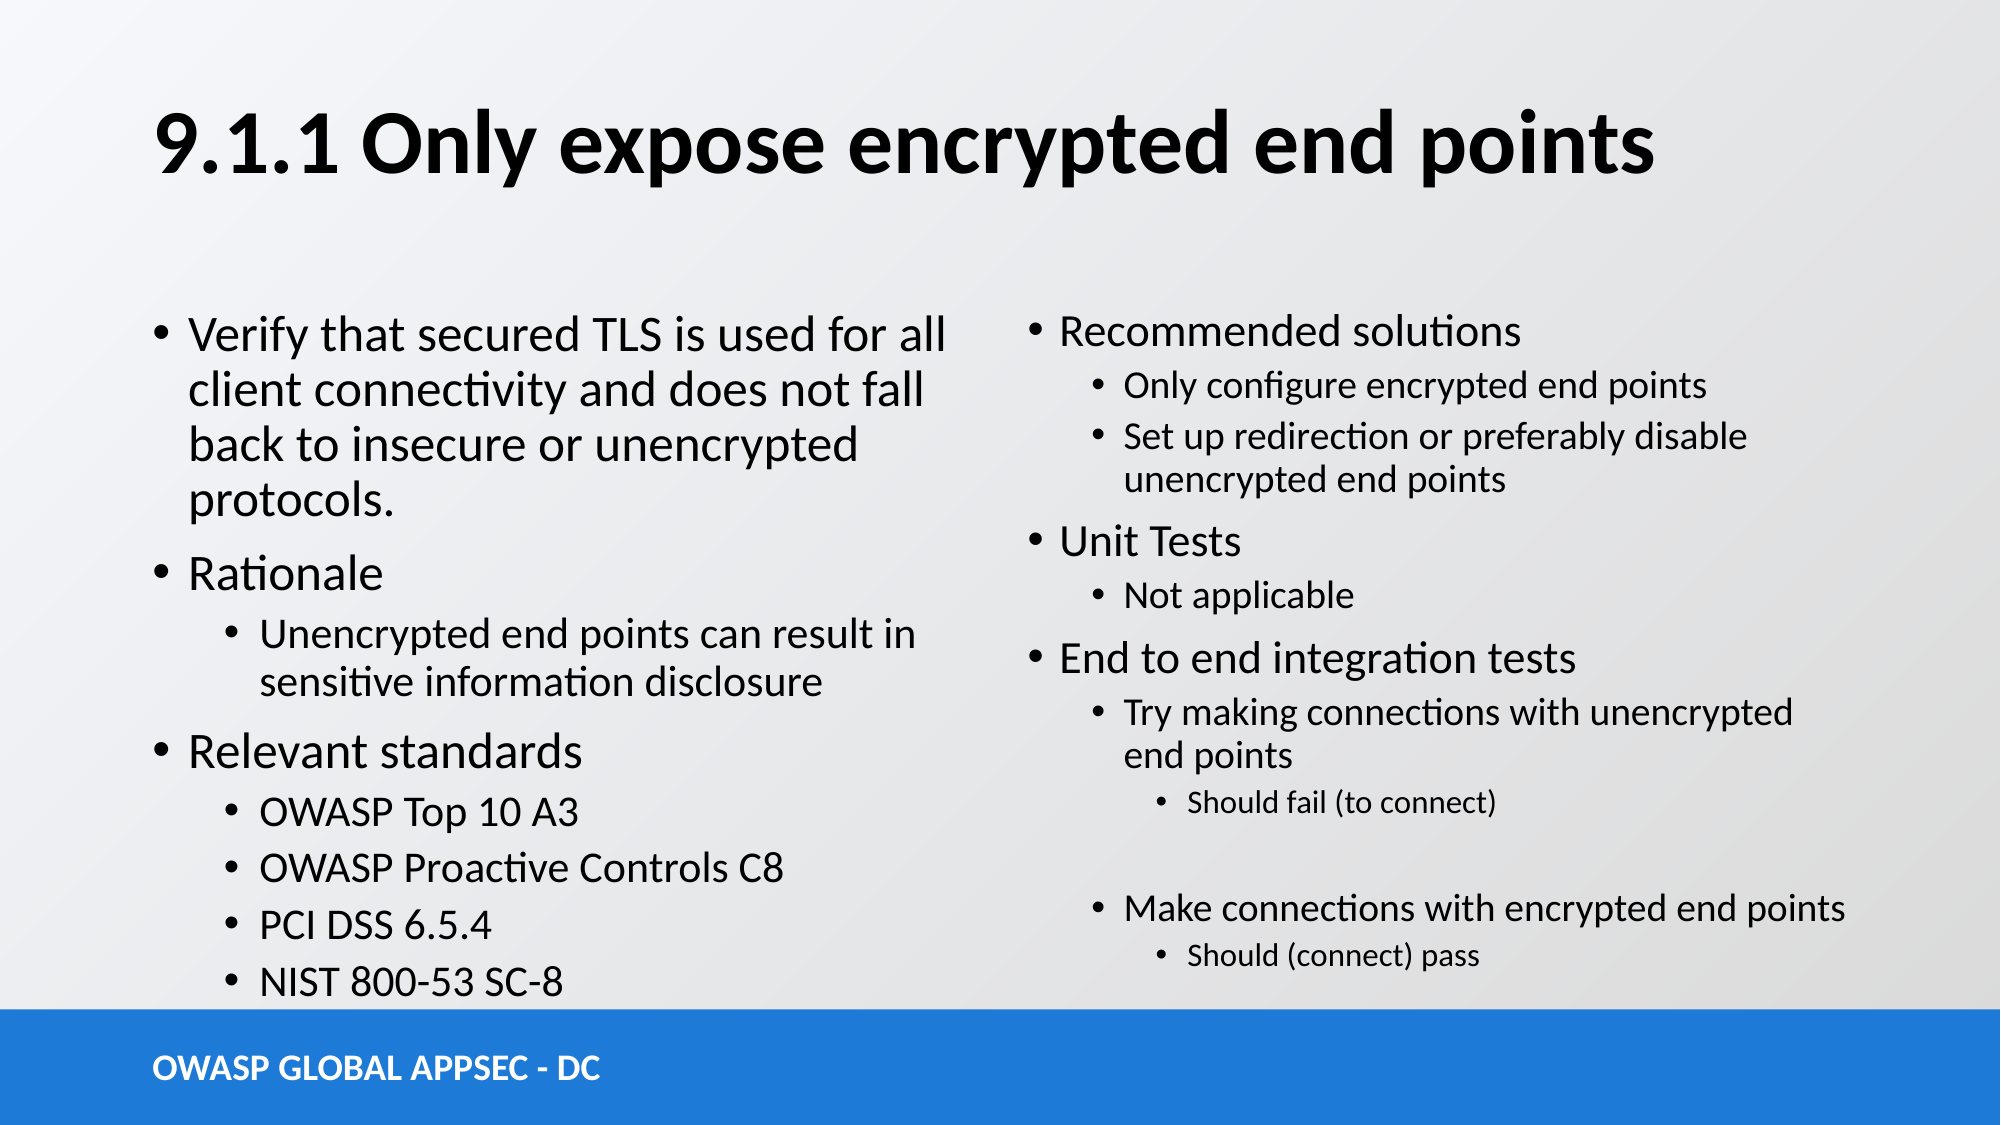

# 9.1.1 Only expose encrypted end points
Verify that secured TLS is used for all client connectivity and does not fall back to insecure or unencrypted protocols.
Rationale
Unencrypted end points can result in sensitive information disclosure
Relevant standards
OWASP Top 10 A3
OWASP Proactive Controls C8
PCI DSS 6.5.4
NIST 800-53 SC-8

Recommended solutions
Only configure encrypted end points
Set up redirection or preferably disable unencrypted end points
Unit Tests
Not applicable
End to end integration tests
Try making connections with unencrypted end points
Should fail (to connect)

Make connections with encrypted end points
Should (connect) pass